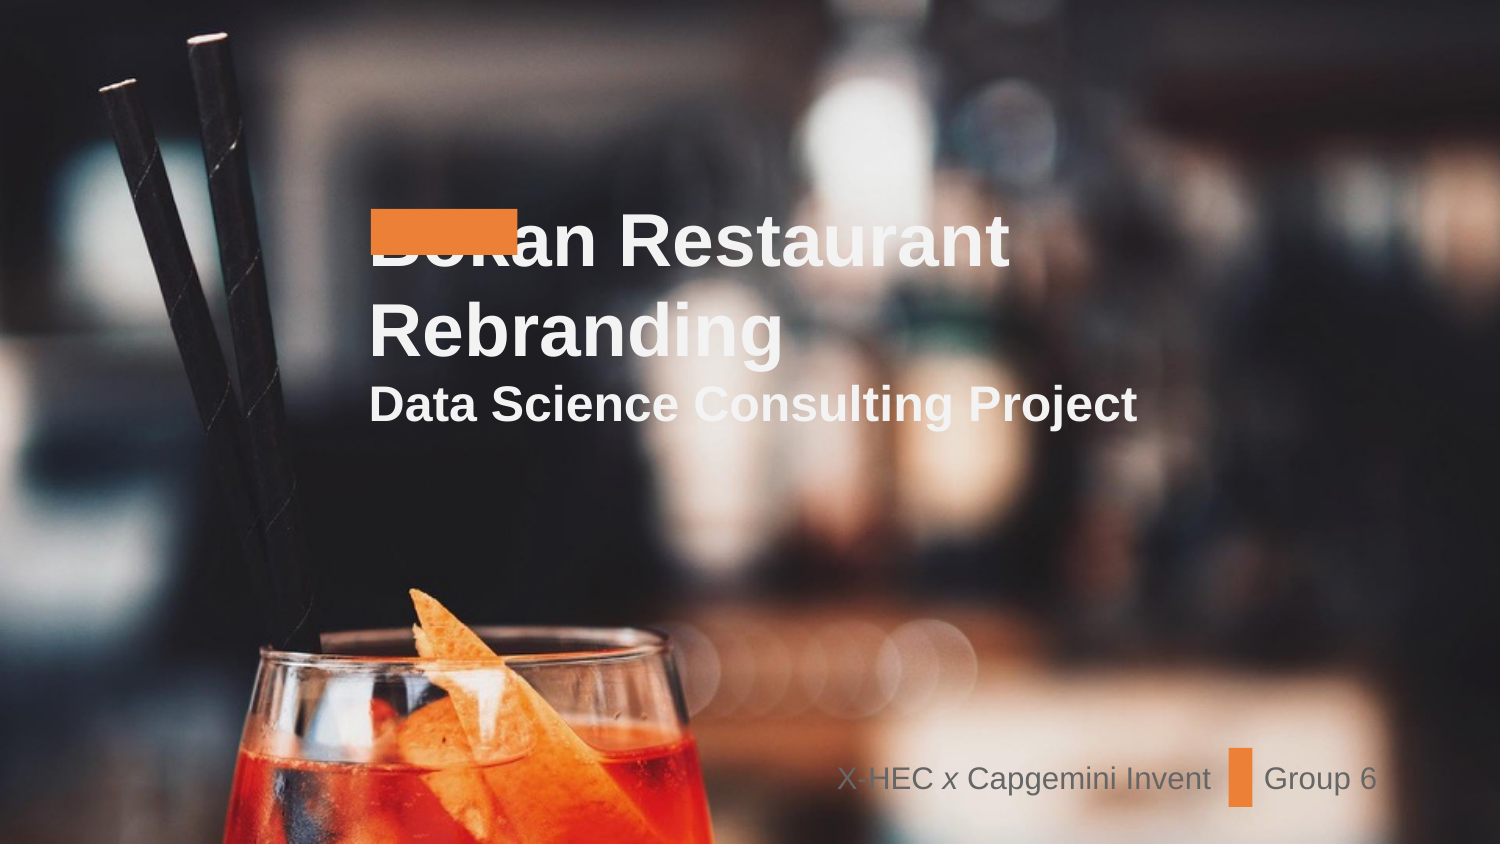

# Bôkan Restaurant Rebranding Data Science Consulting Project

X-HEC x Capgemini Invent
Group 6